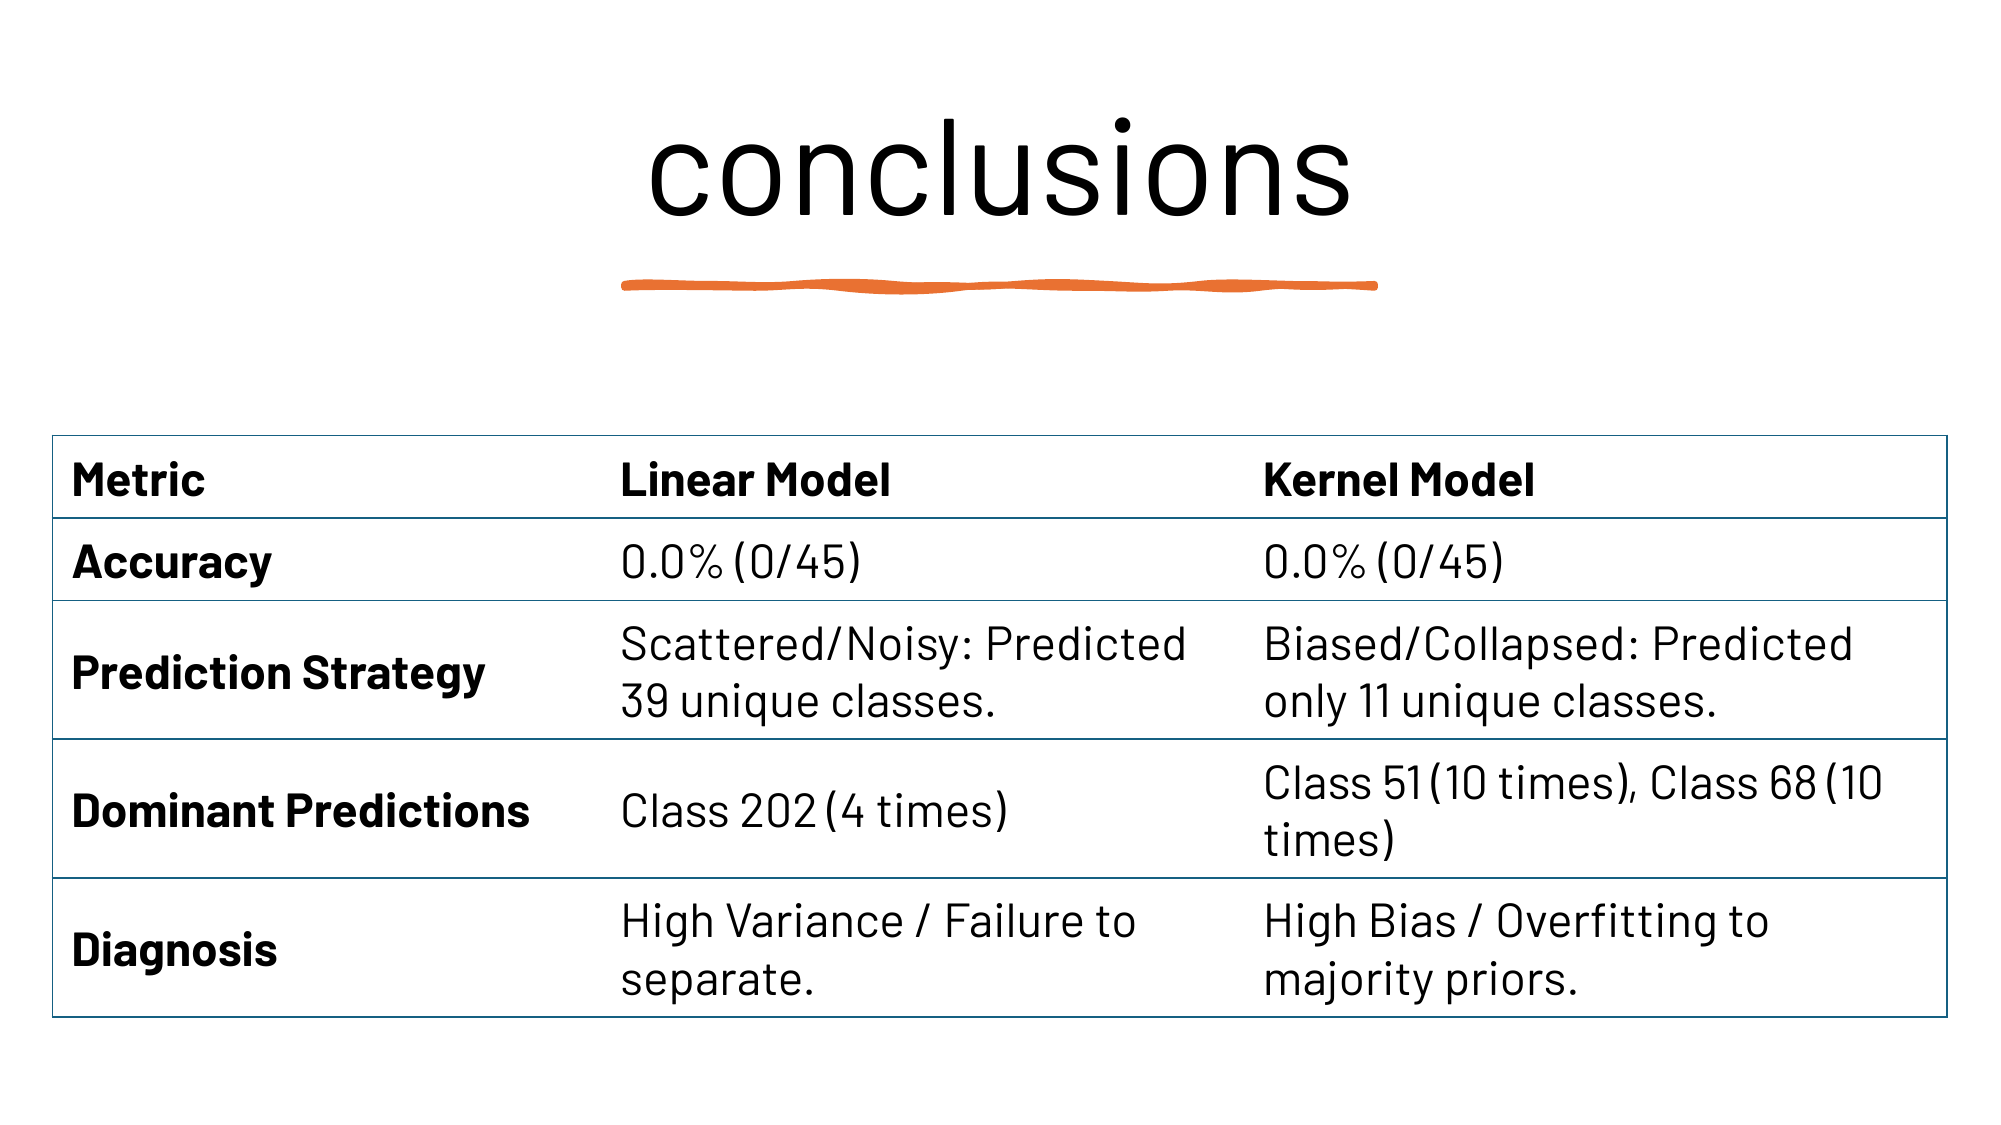

conclusions​

| Metric | Linear Model | Kernel Model |
| --- | --- | --- |
| Accuracy | 0.0% (0/45) | 0.0% (0/45) |
| Prediction Strategy | Scattered/Noisy: Predicted 39 unique classes. | Biased/Collapsed: Predicted only 11 unique classes. |
| Dominant Predictions | Class 202 (4 times) | Class 51 (10 times), Class 68 (10 times) |
| Diagnosis | High Variance / Failure to separate. | High Bias / Overfitting to majority priors. |
53